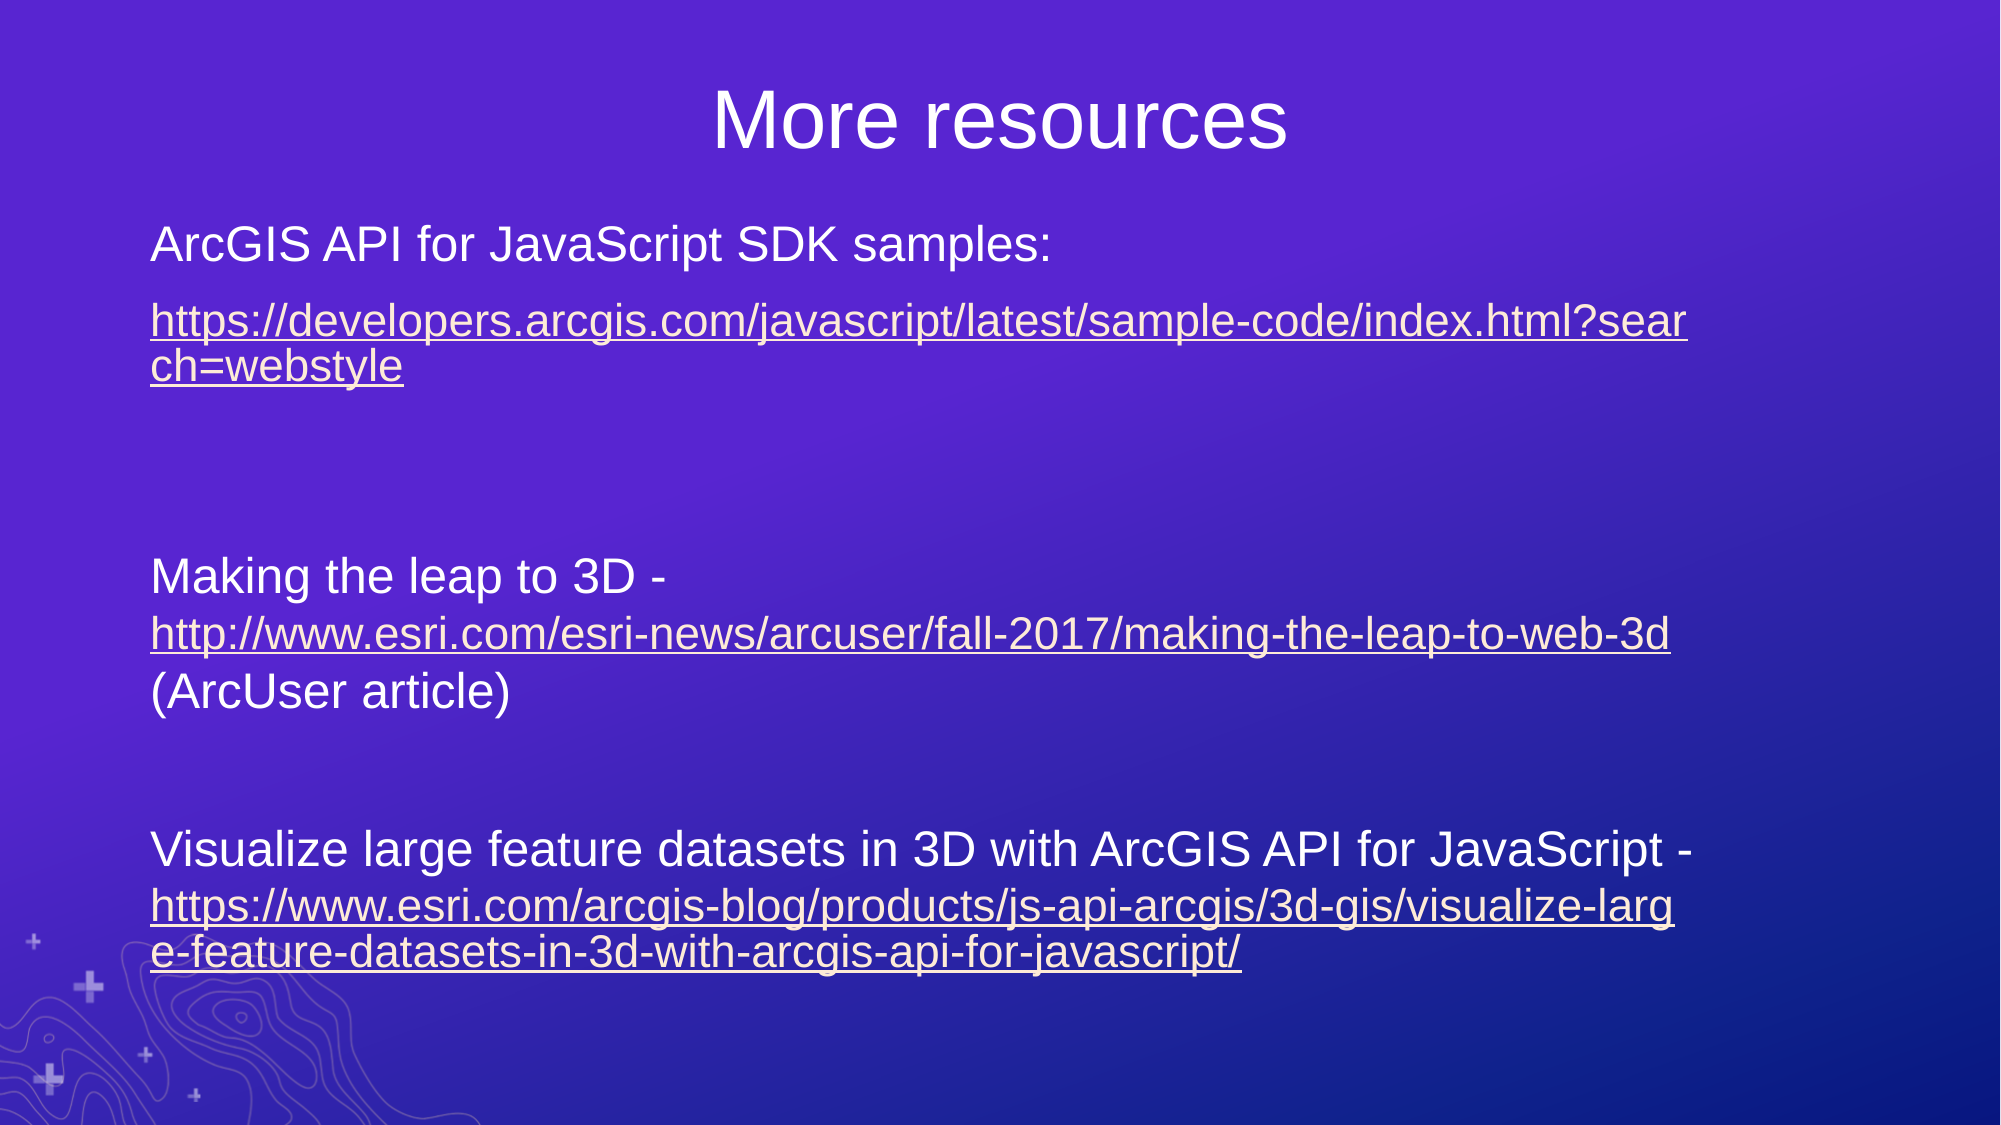

# More resources
ArcGIS API for JavaScript SDK samples:
https://developers.arcgis.com/javascript/latest/sample-code/index.html?search=webstyle

Making the leap to 3D - http://www.esri.com/esri-news/arcuser/fall-2017/making-the-leap-to-web-3d (ArcUser article)

Visualize large feature datasets in 3D with ArcGIS API for JavaScript - https://www.esri.com/arcgis-blog/products/js-api-arcgis/3d-gis/visualize-large-feature-datasets-in-3d-with-arcgis-api-for-javascript/